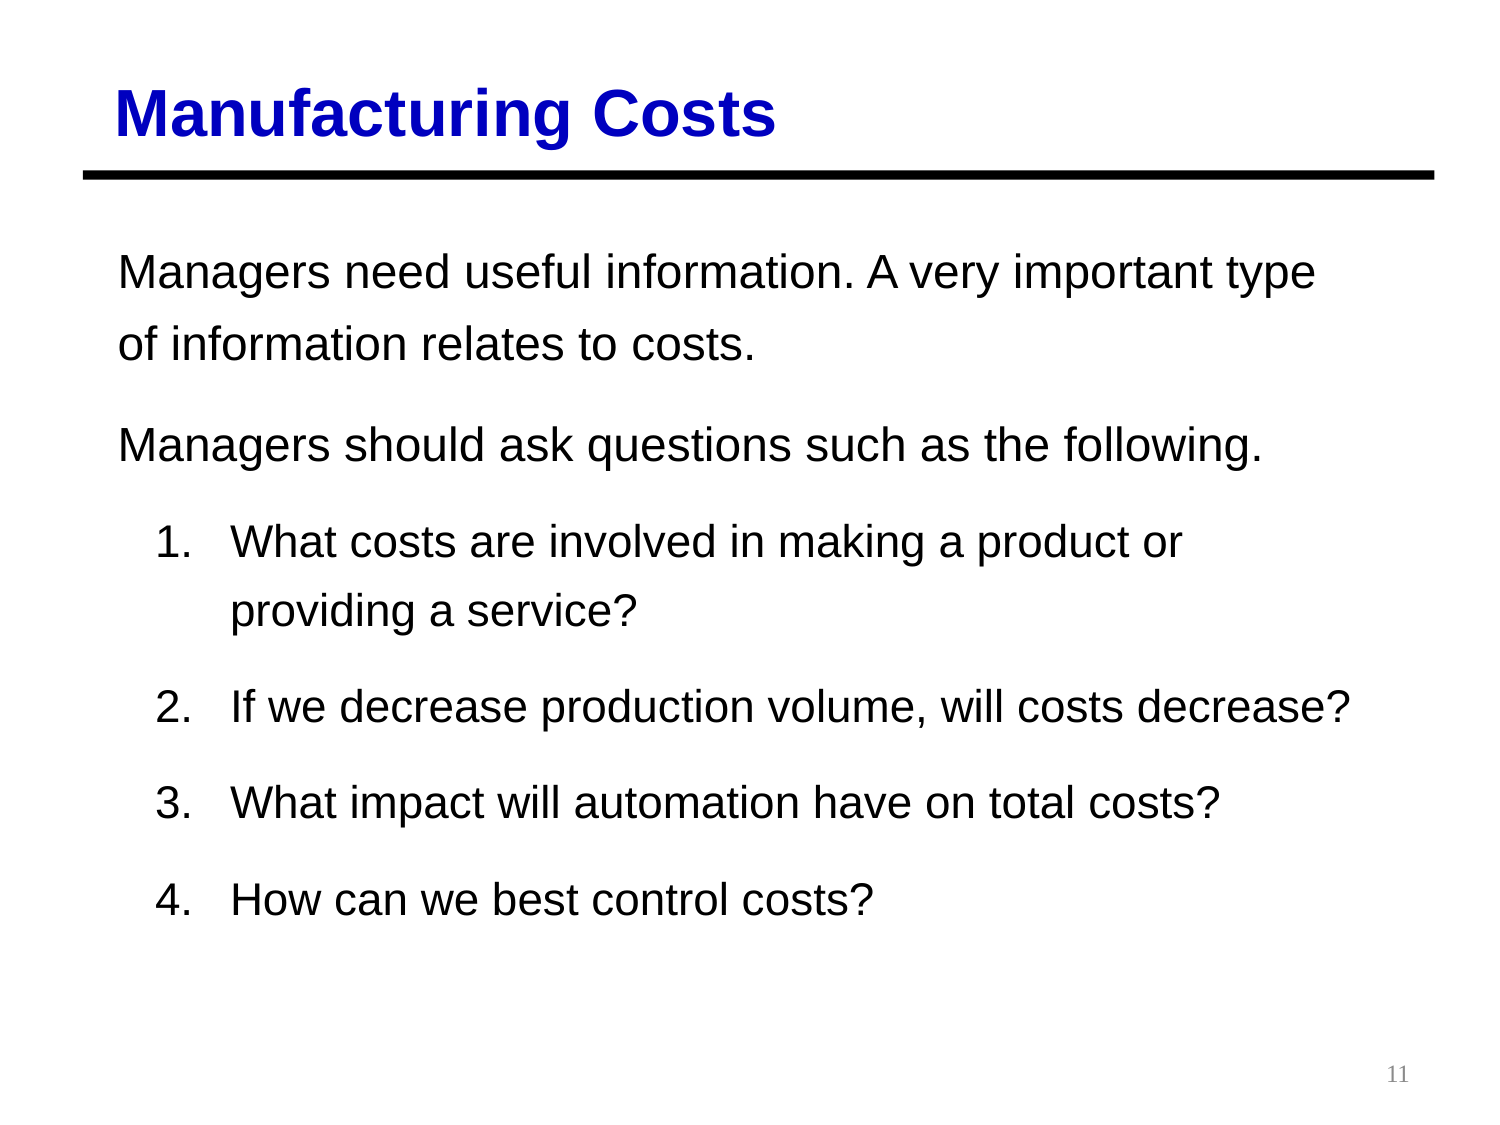

Manufacturing Costs

Managers need useful information. A very important type of information relates to costs.
Managers should ask questions such as the following.
What costs are involved in making a product or providing a service?
If we decrease production volume, will costs decrease?
What impact will automation have on total costs?
How can we best control costs?
11